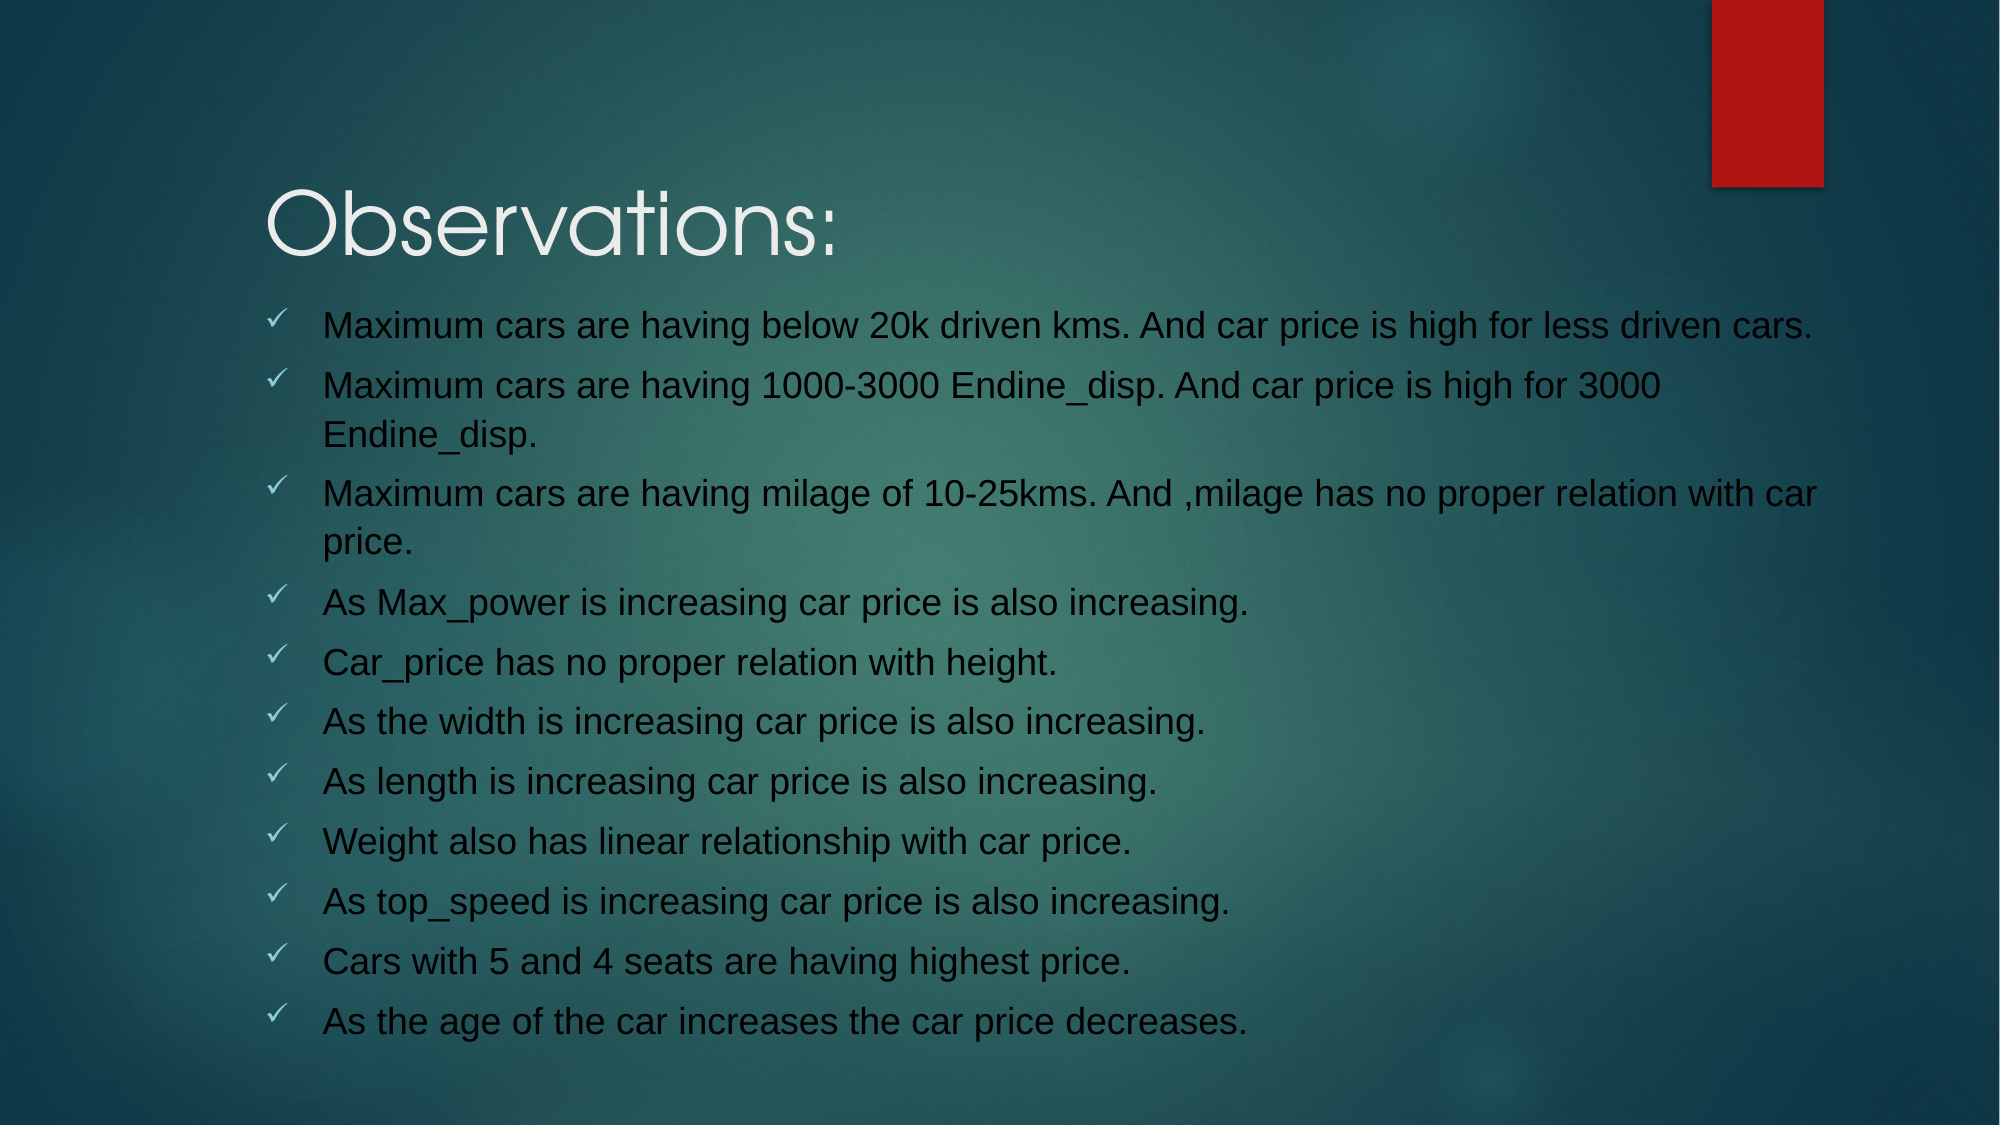

# Observations:
Maximum cars are having below 20k driven kms. And car price is high for less driven cars.
Maximum cars are having 1000-3000 Endine_disp. And car price is high for 3000 Endine_disp.
Maximum cars are having milage of 10-25kms. And ,milage has no proper relation with car price.
As Max_power is increasing car price is also increasing.
Car_price has no proper relation with height.
As the width is increasing car price is also increasing.
As length is increasing car price is also increasing.
Weight also has linear relationship with car price.
As top_speed is increasing car price is also increasing.
Cars with 5 and 4 seats are having highest price.
As the age of the car increases the car price decreases.